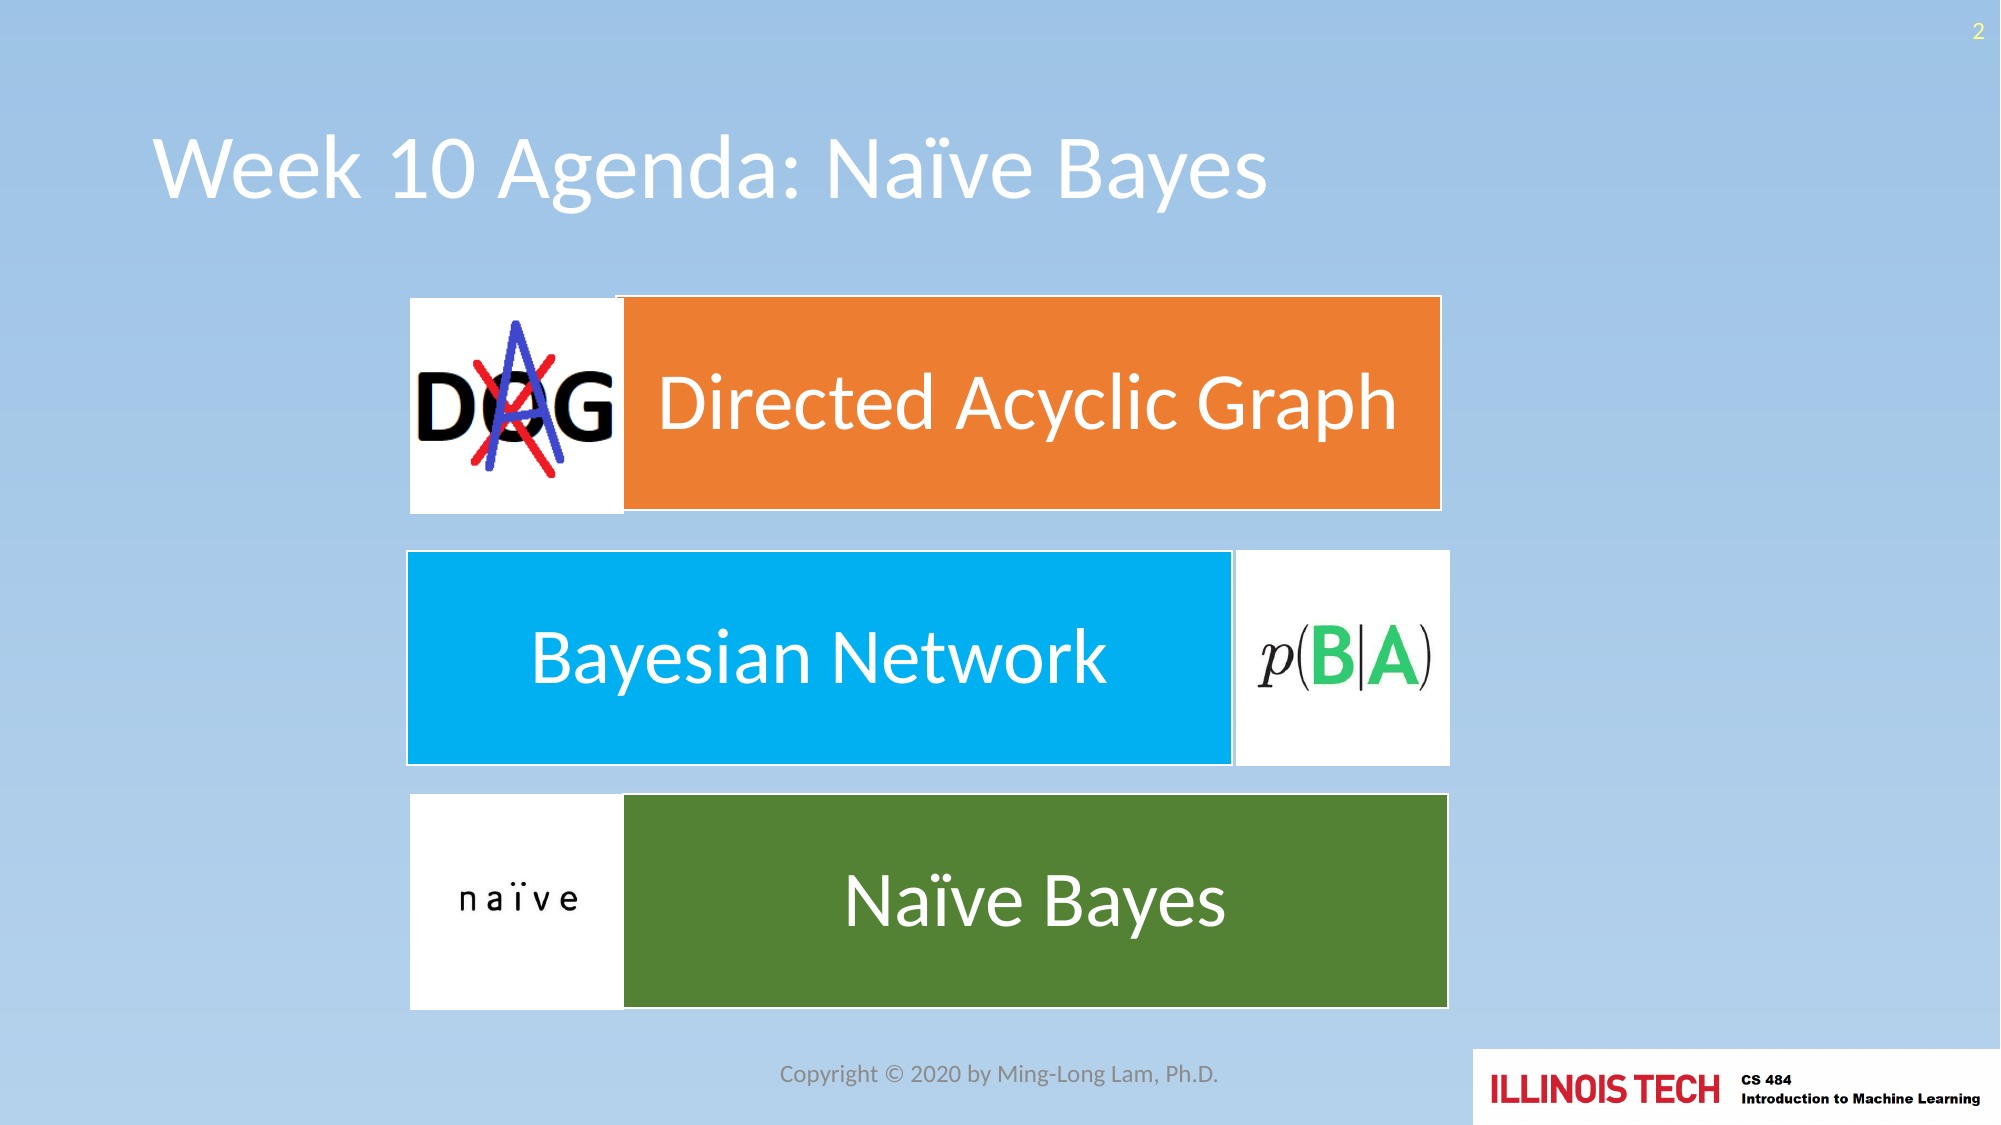

2
# Week 10 Agenda: Naïve Bayes
Directed Acyclic Graph
Bayesian Network
Naïve Bayes
Copyright © 2020 by Ming-Long Lam, Ph.D.